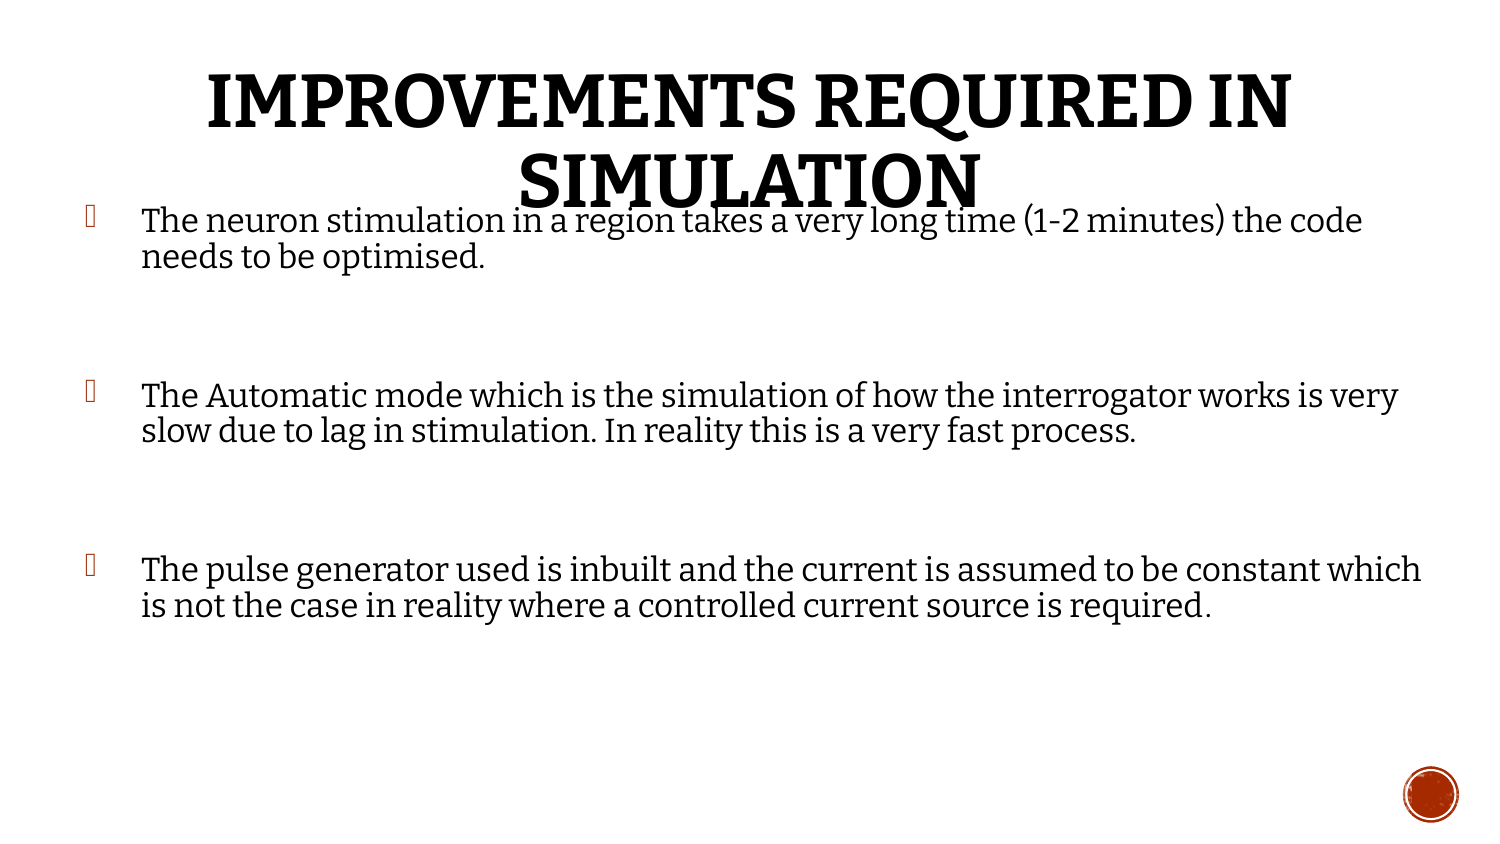

# Improvements required in simulation
The neuron stimulation in a region takes a very long time (1-2 minutes) the code needs to be optimised.

The Automatic mode which is the simulation of how the interrogator works is very slow due to lag in stimulation. In reality this is a very fast process.

The pulse generator used is inbuilt and the current is assumed to be constant which is not the case in reality where a controlled current source is required.